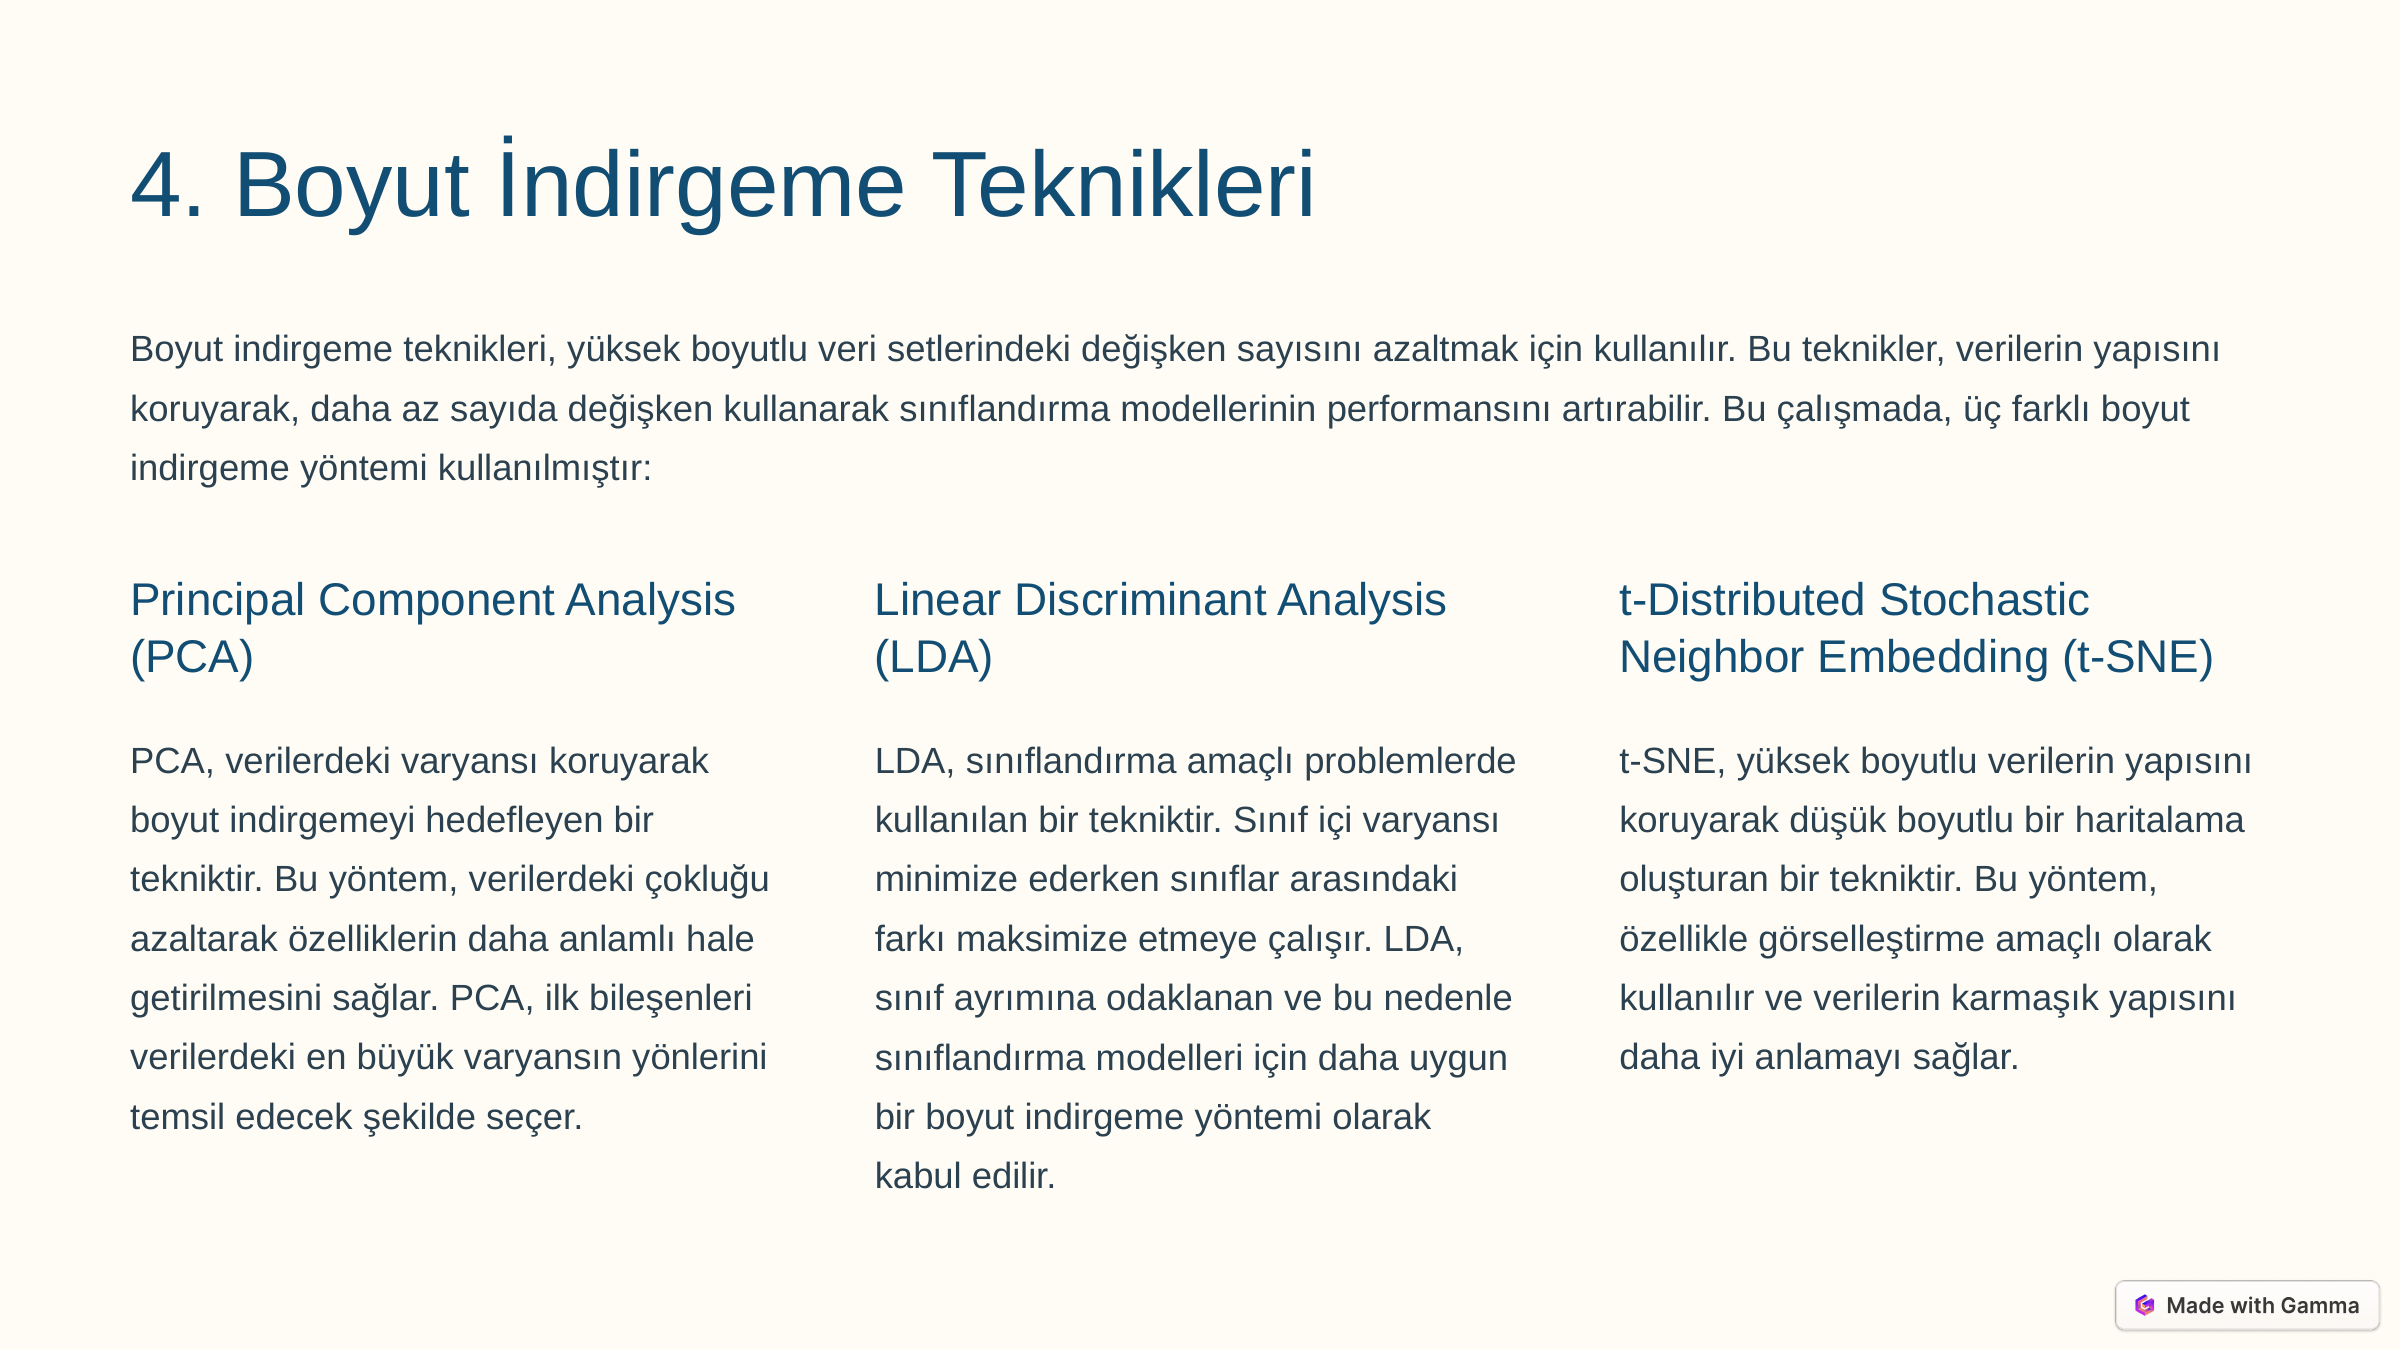

4. Boyut İndirgeme Teknikleri
Boyut indirgeme teknikleri, yüksek boyutlu veri setlerindeki değişken sayısını azaltmak için kullanılır. Bu teknikler, verilerin yapısını koruyarak, daha az sayıda değişken kullanarak sınıflandırma modellerinin performansını artırabilir. Bu çalışmada, üç farklı boyut indirgeme yöntemi kullanılmıştır:
Principal Component Analysis (PCA)
Linear Discriminant Analysis (LDA)
t-Distributed Stochastic Neighbor Embedding (t-SNE)
PCA, verilerdeki varyansı koruyarak boyut indirgemeyi hedefleyen bir tekniktir. Bu yöntem, verilerdeki çokluğu azaltarak özelliklerin daha anlamlı hale getirilmesini sağlar. PCA, ilk bileşenleri verilerdeki en büyük varyansın yönlerini temsil edecek şekilde seçer.
LDA, sınıflandırma amaçlı problemlerde kullanılan bir tekniktir. Sınıf içi varyansı minimize ederken sınıflar arasındaki farkı maksimize etmeye çalışır. LDA, sınıf ayrımına odaklanan ve bu nedenle sınıflandırma modelleri için daha uygun bir boyut indirgeme yöntemi olarak kabul edilir.
t-SNE, yüksek boyutlu verilerin yapısını koruyarak düşük boyutlu bir haritalama oluşturan bir tekniktir. Bu yöntem, özellikle görselleştirme amaçlı olarak kullanılır ve verilerin karmaşık yapısını daha iyi anlamayı sağlar.